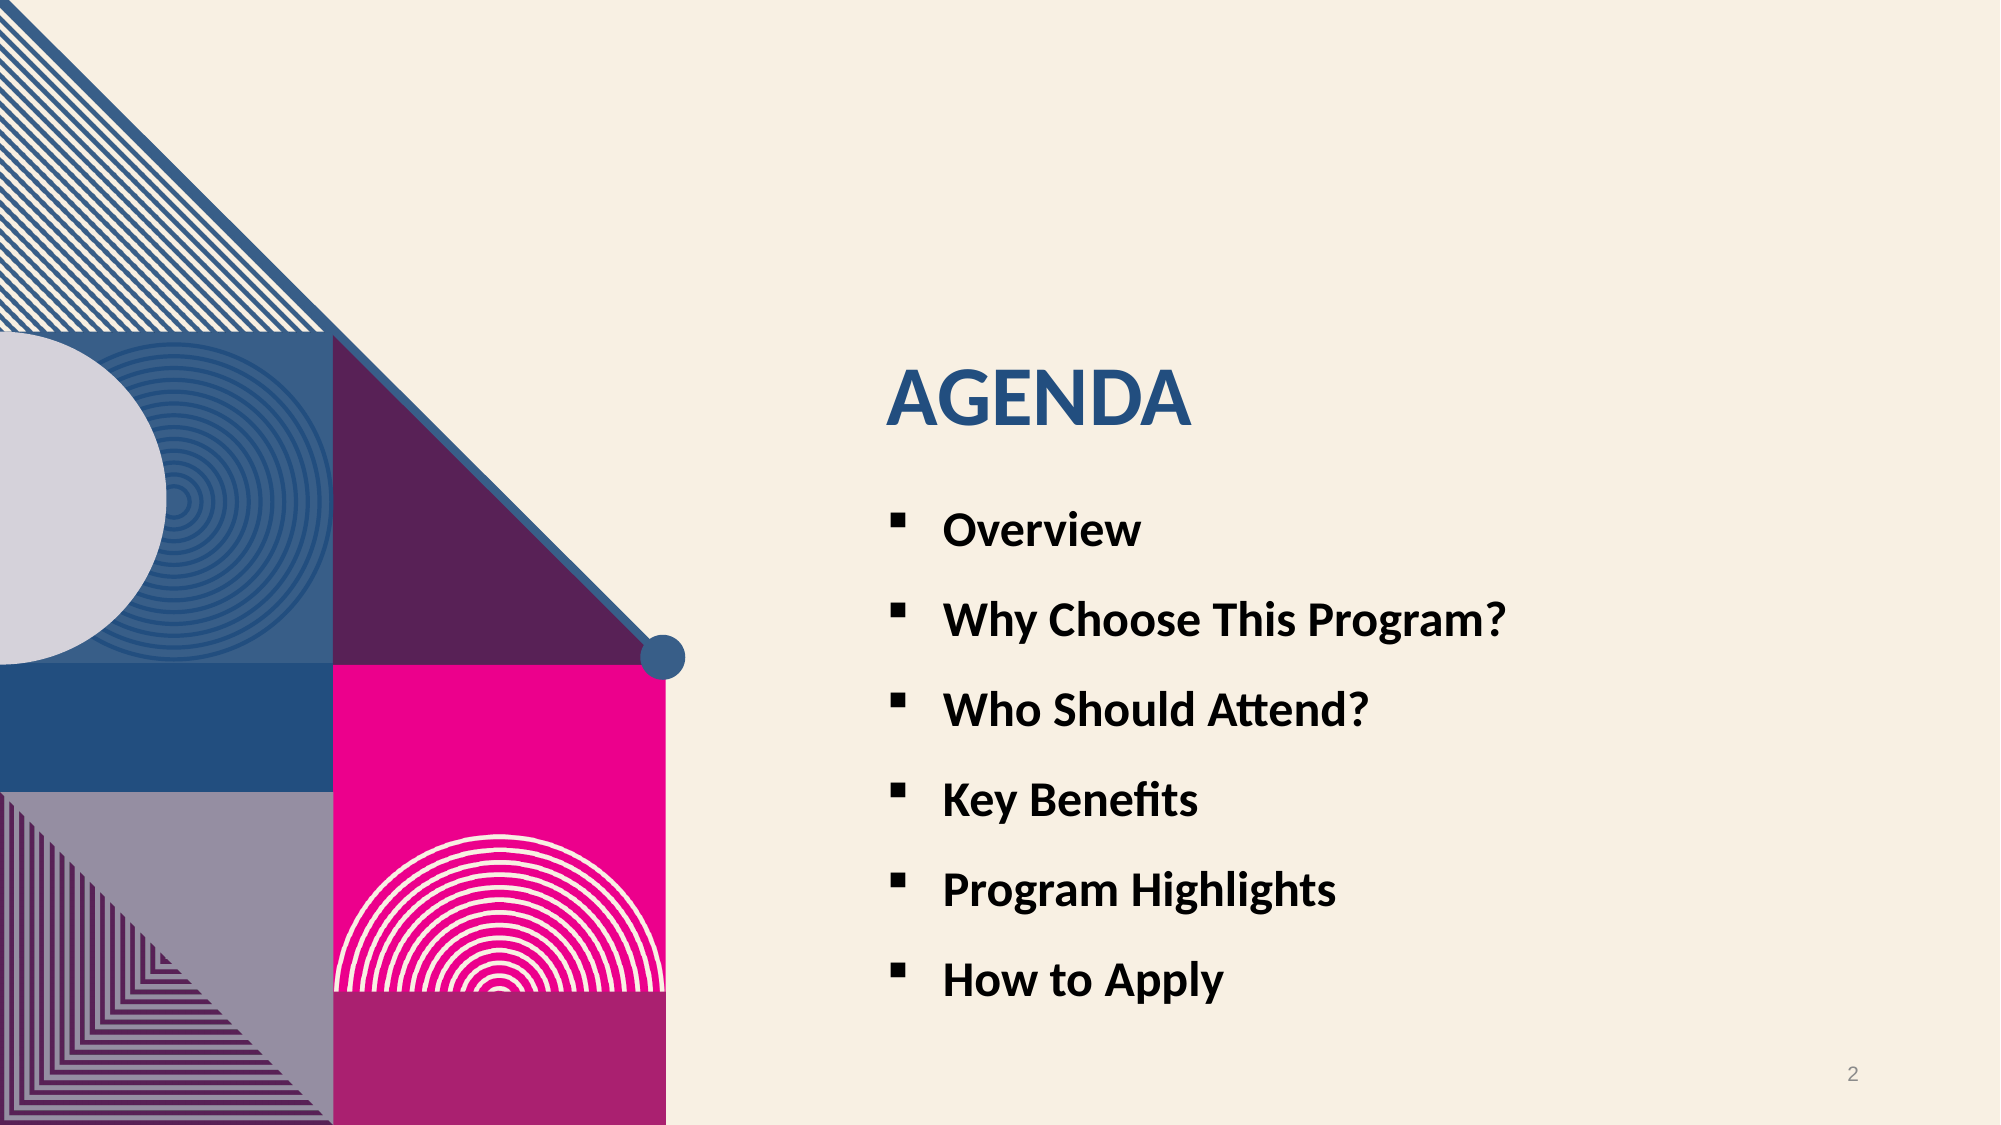

# Agenda
Overview
Why Choose This Program?
Who Should Attend?
Key Benefits
Program Highlights
How to Apply

2